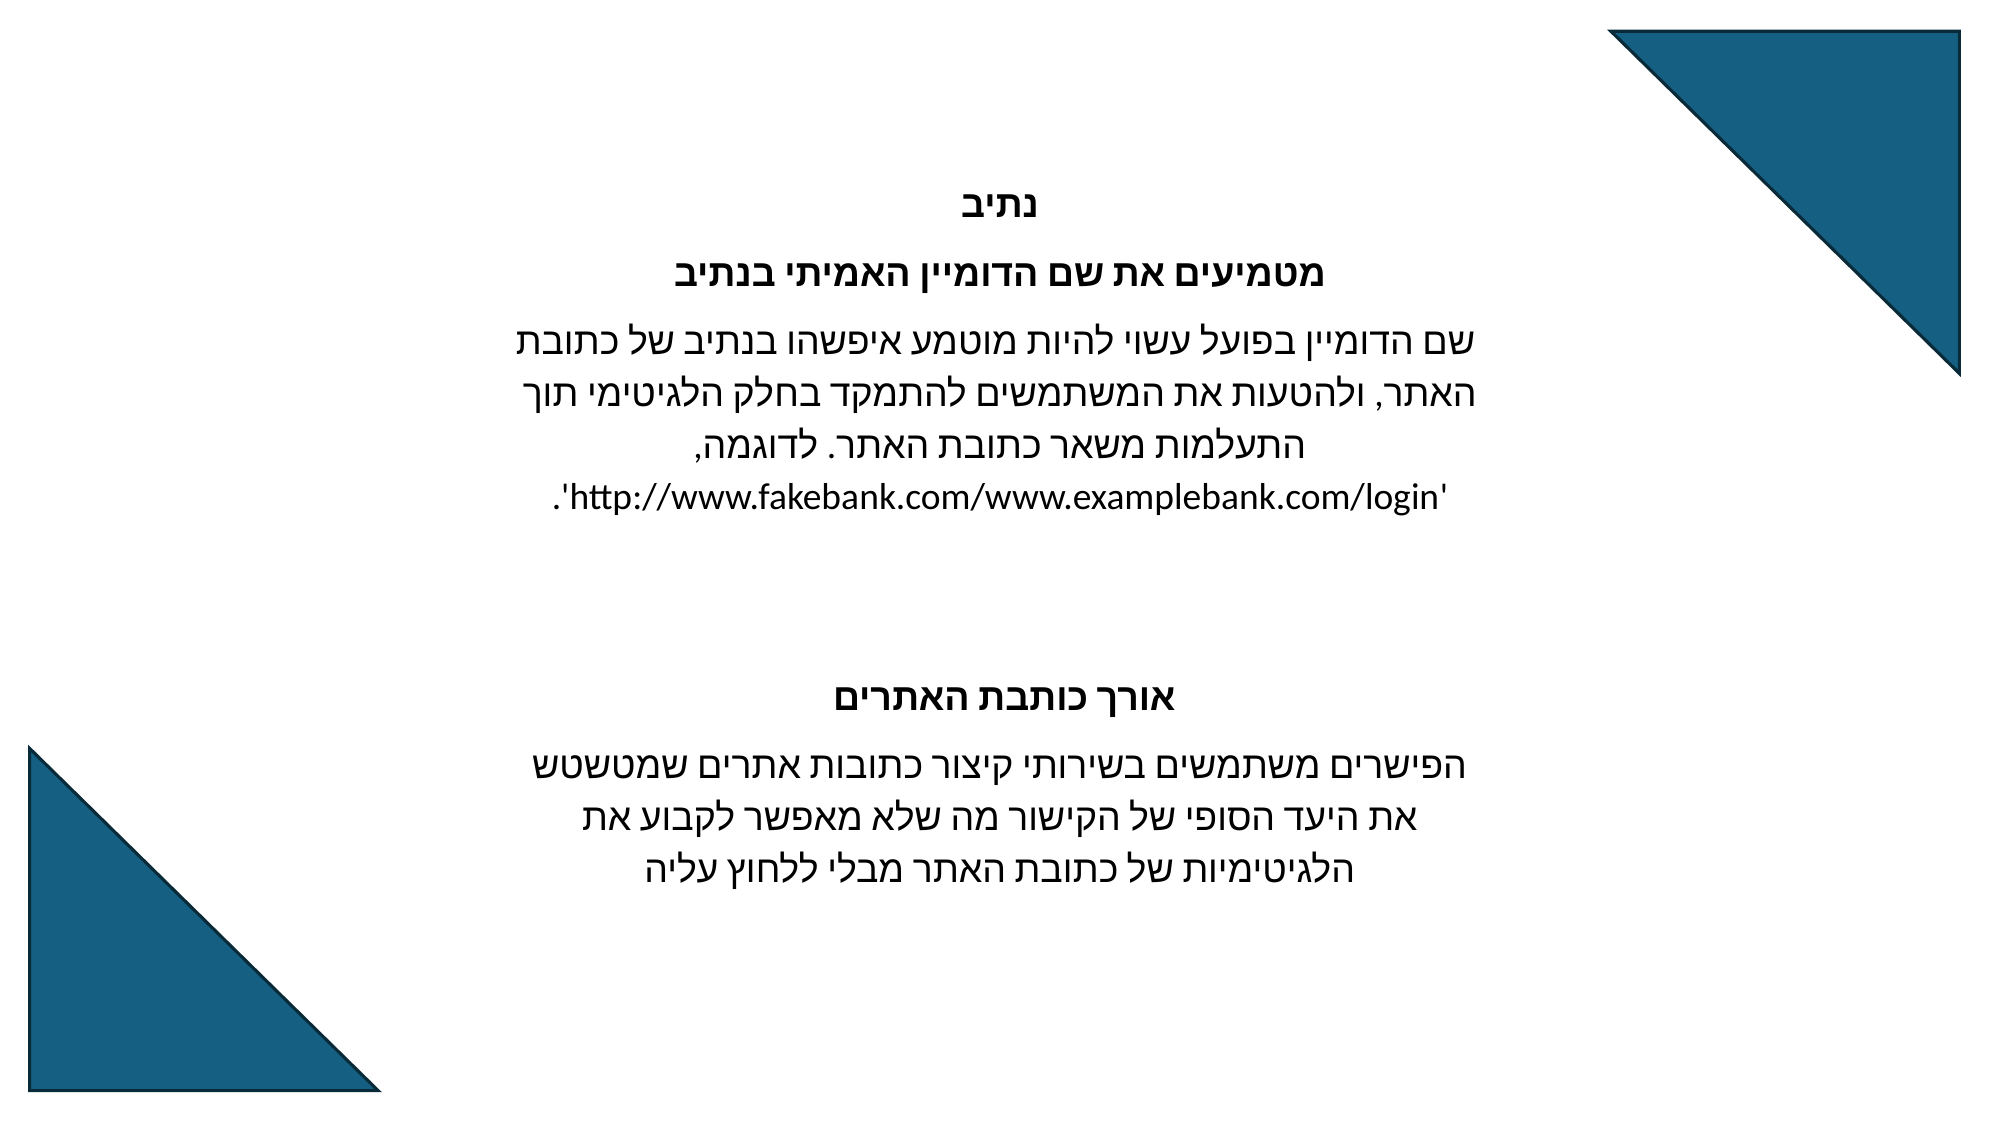

נתיב
מטמיעים את שם הדומיין האמיתי בנתיב
 שם הדומיין בפועל עשוי להיות מוטמע איפשהו בנתיב של כתובת האתר, ולהטעות את המשתמשים להתמקד בחלק הלגיטימי תוך התעלמות משאר כתובת האתר. לדוגמה, 'http://www.fakebank.com/www.examplebank.com/login'.
אורך כותבת האתרים
הפישרים משתמשים בשירותי קיצור כתובות אתרים שמטשטש את היעד הסופי של הקישור מה שלא מאפשר לקבוע את הלגיטימיות של כתובת האתר מבלי ללחוץ עליה